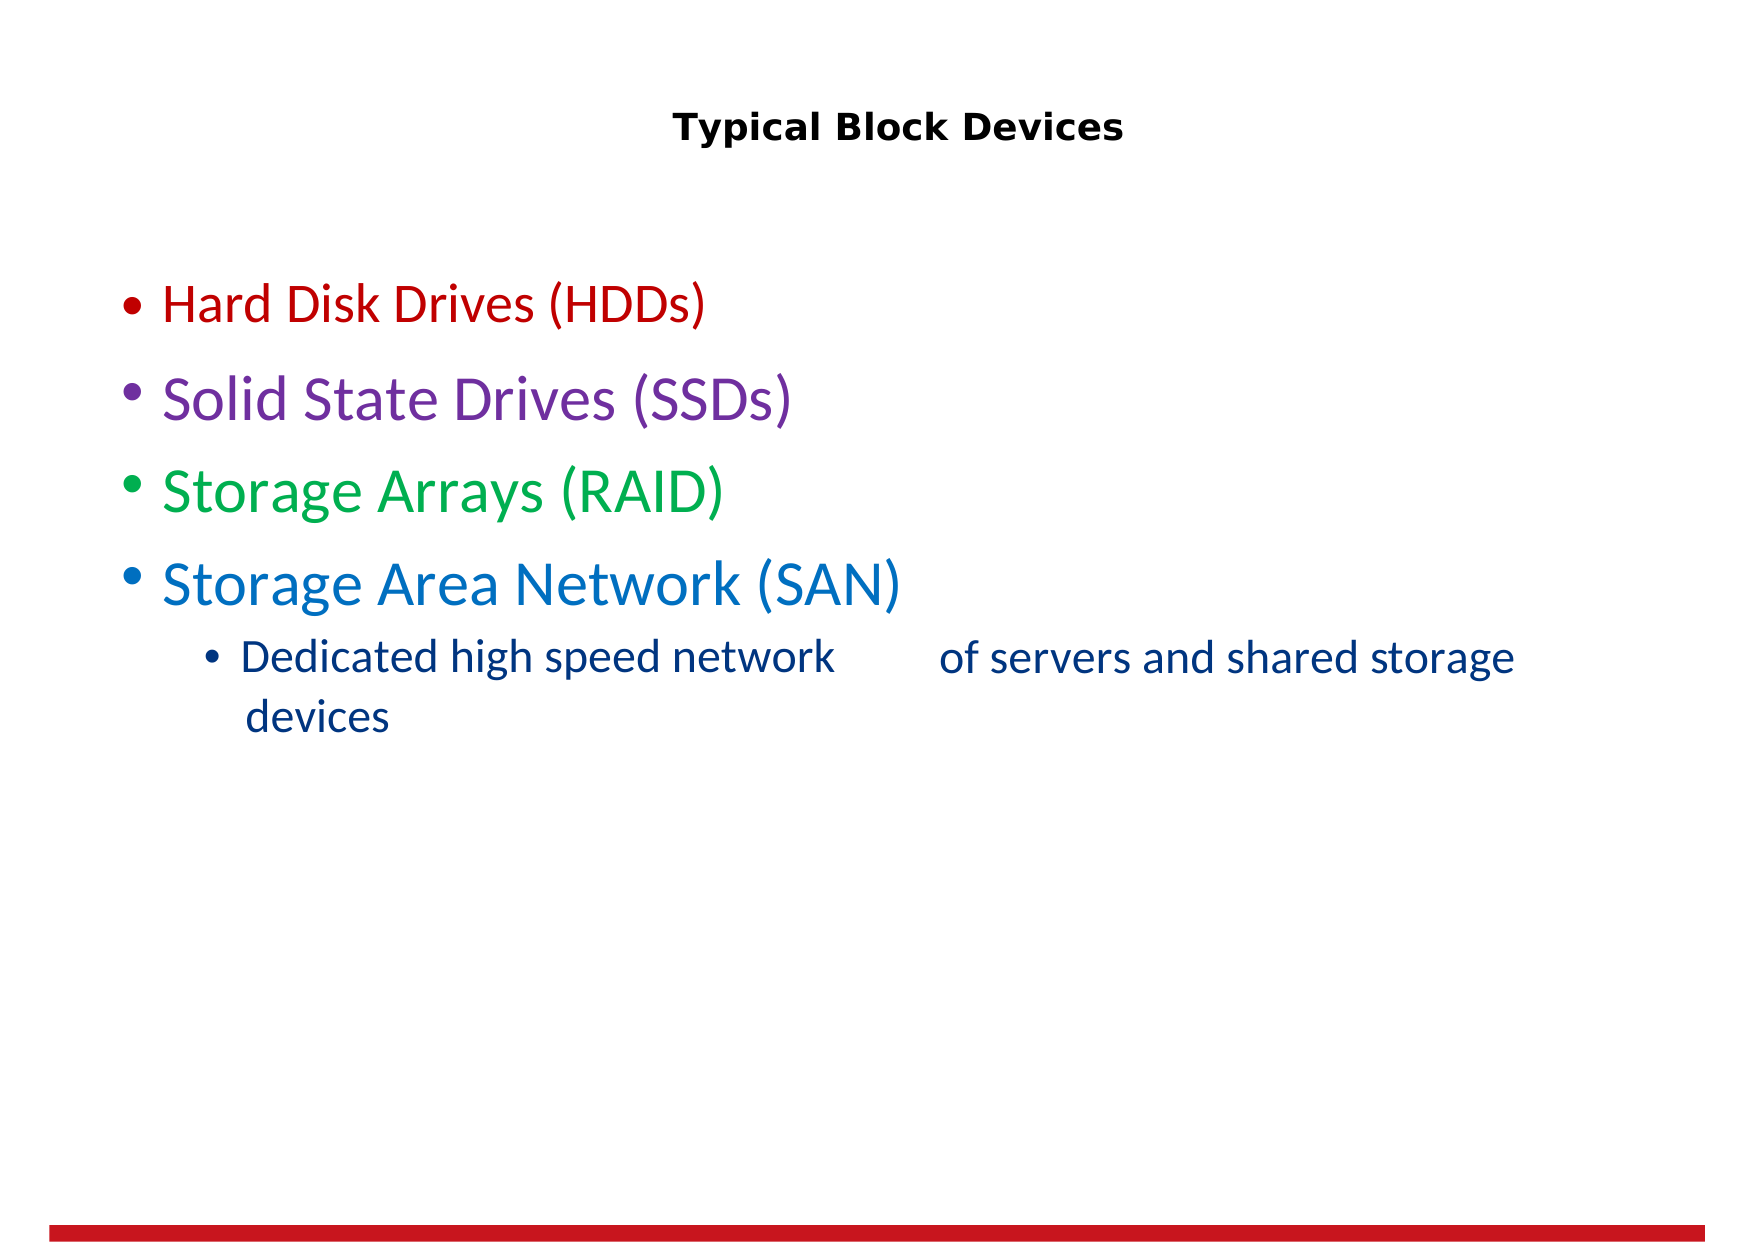

Typical Block Devices
•
•
•
•
Hard Disk Drives (HDDs)
Solid State Drives (SSDs)
Storage Arrays (RAID)
Storage Area Network (SAN)
• Dedicated high speed network
devices
of servers and shared storage